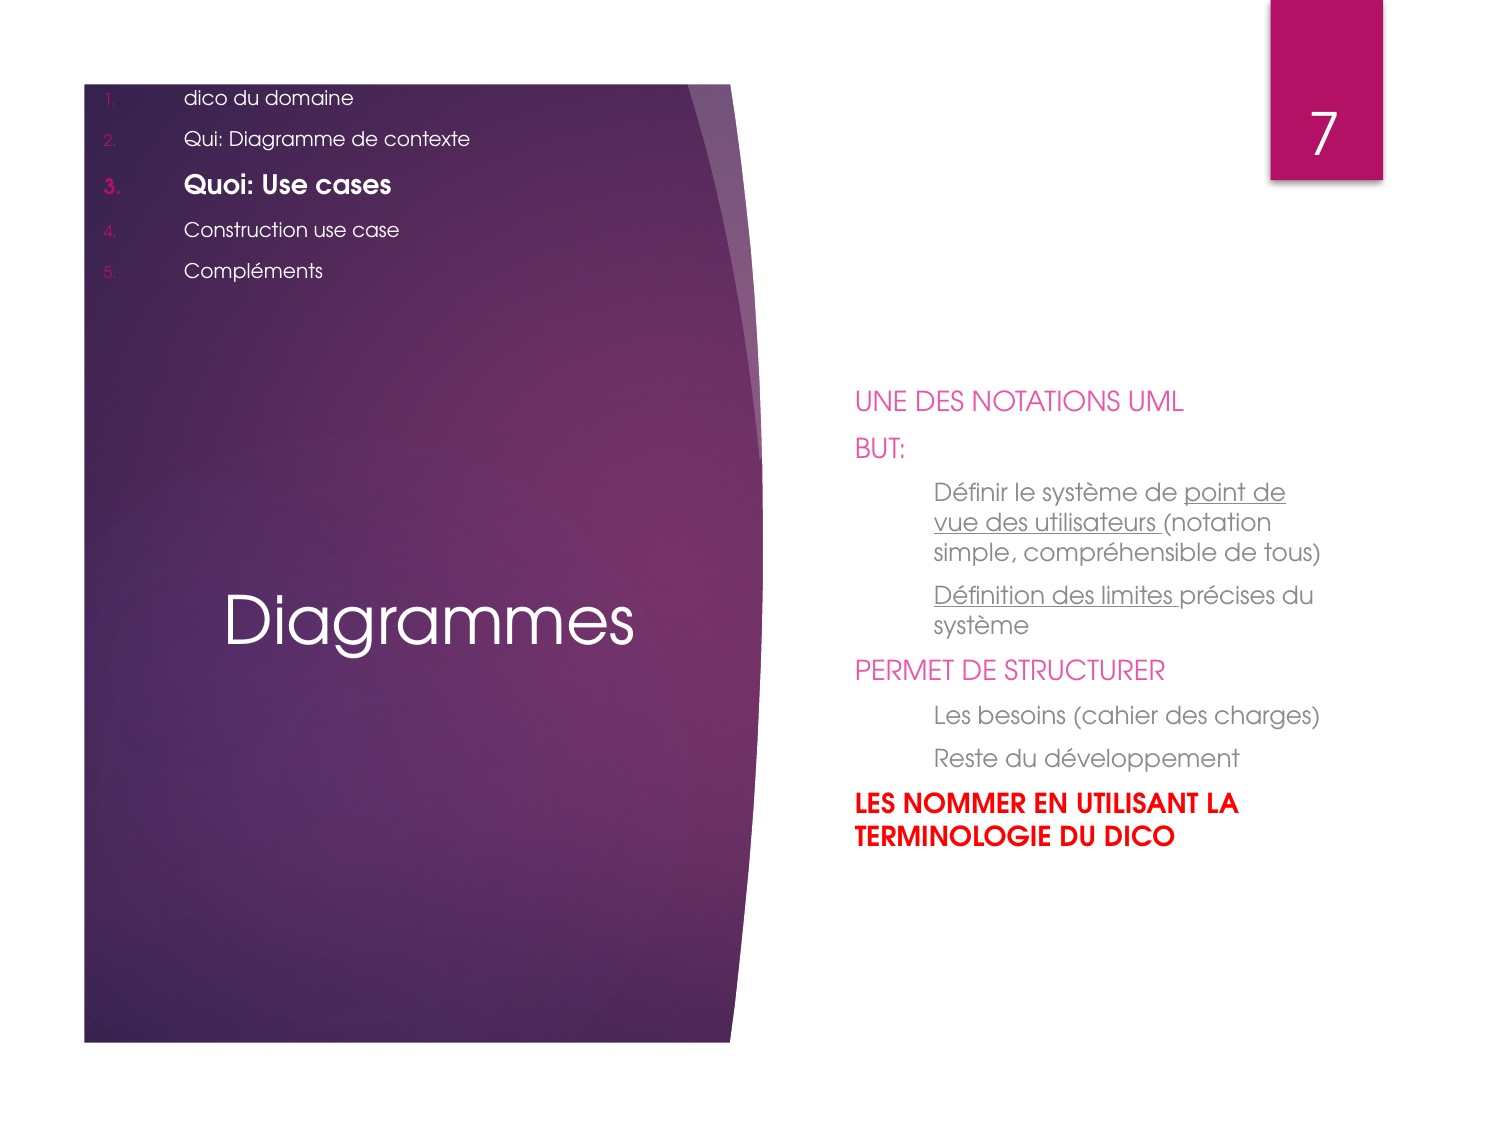

7
dico du domaine
Qui: Diagramme de contexte
Quoi: Use cases
Construction use case
Compléments
# Diagrammes
Une des notations UML
But:
Définir le système de point de vue des utilisateurs (notation simple, compréhensible de tous)
Définition des limites précises du système
Permet de structurer
Les besoins (cahier des charges)
Reste du développement
Les nommer en utilisant la terminologie du dico